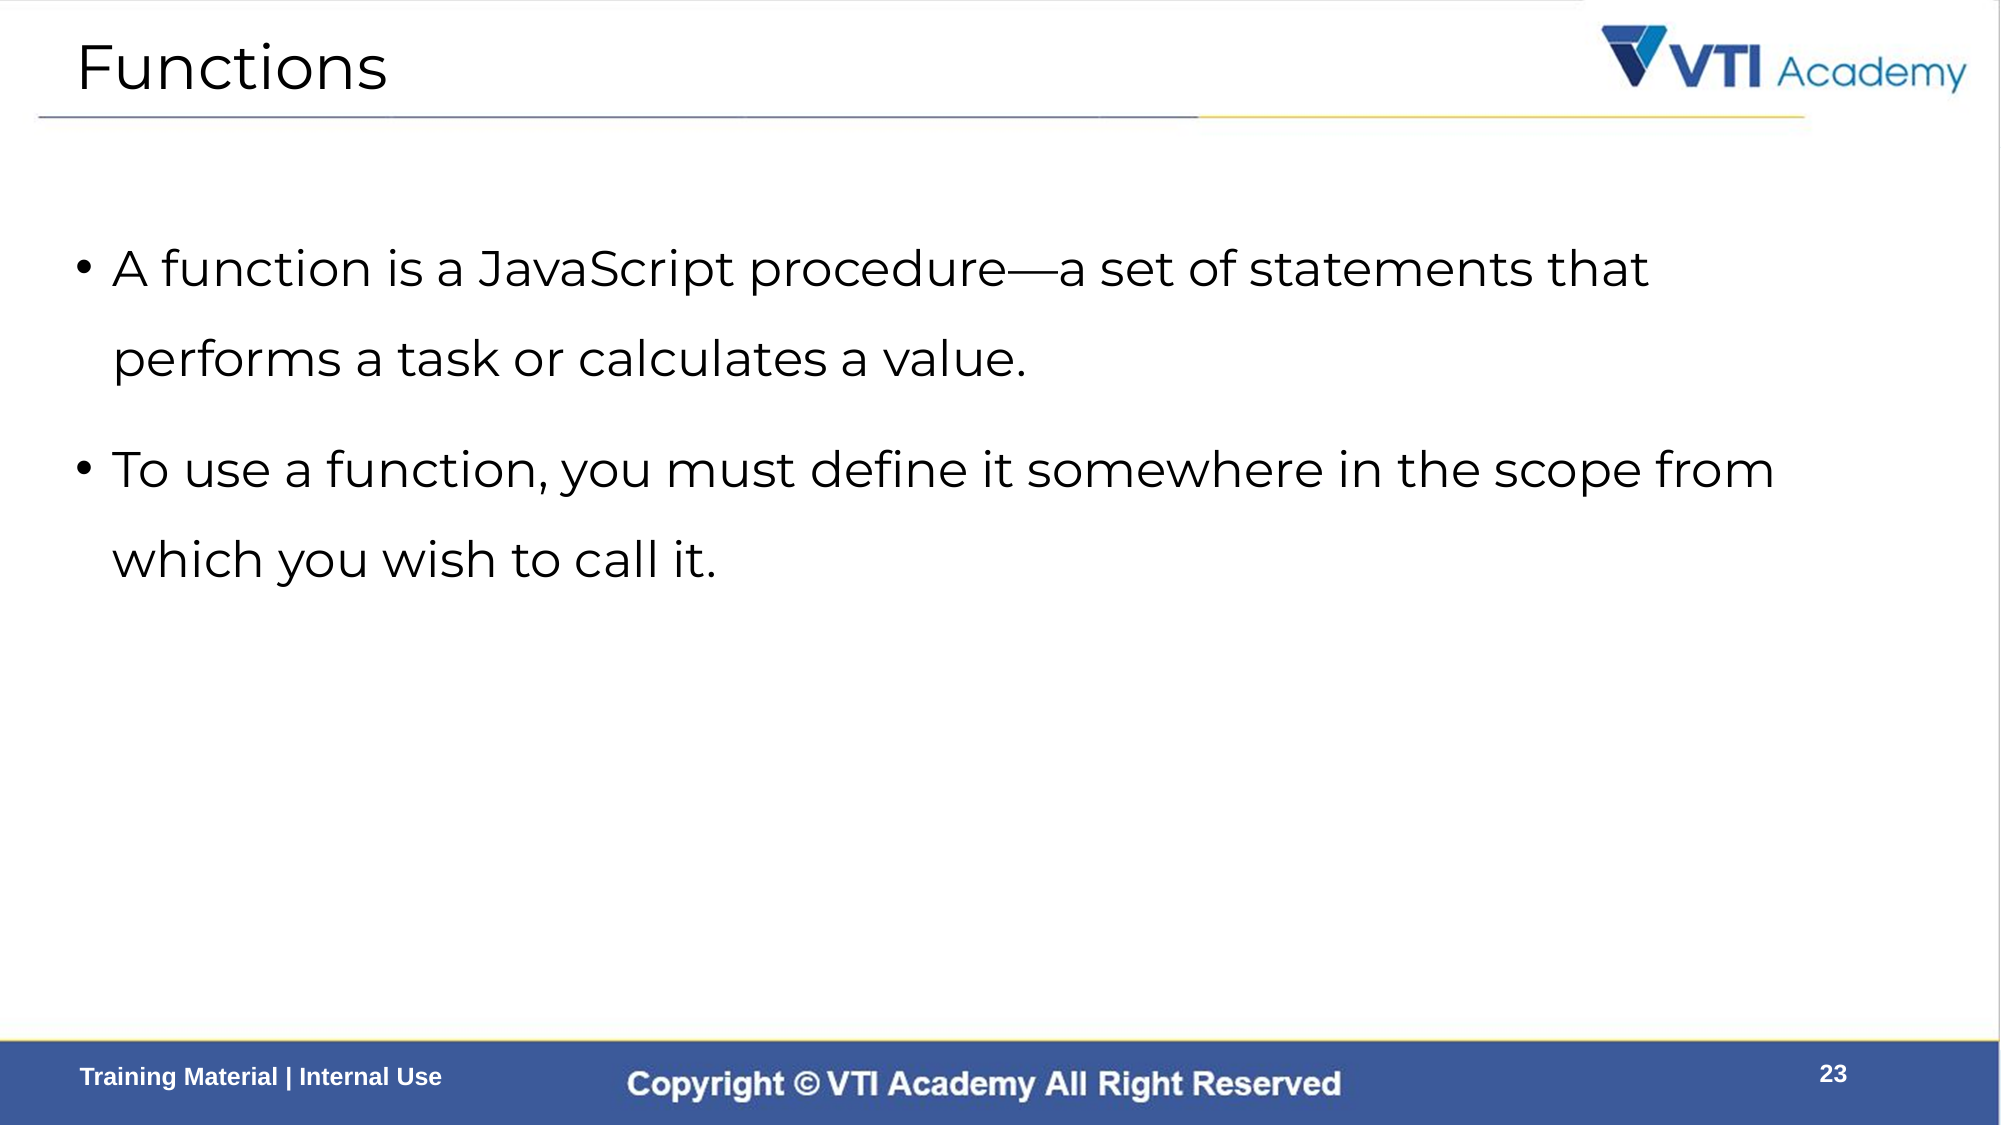

# Functions
A function is a JavaScript procedure—a set of statements that performs a task or calculates a value.
To use a function, you must define it somewhere in the scope from which you wish to call it.
23
Training Material | Internal Use